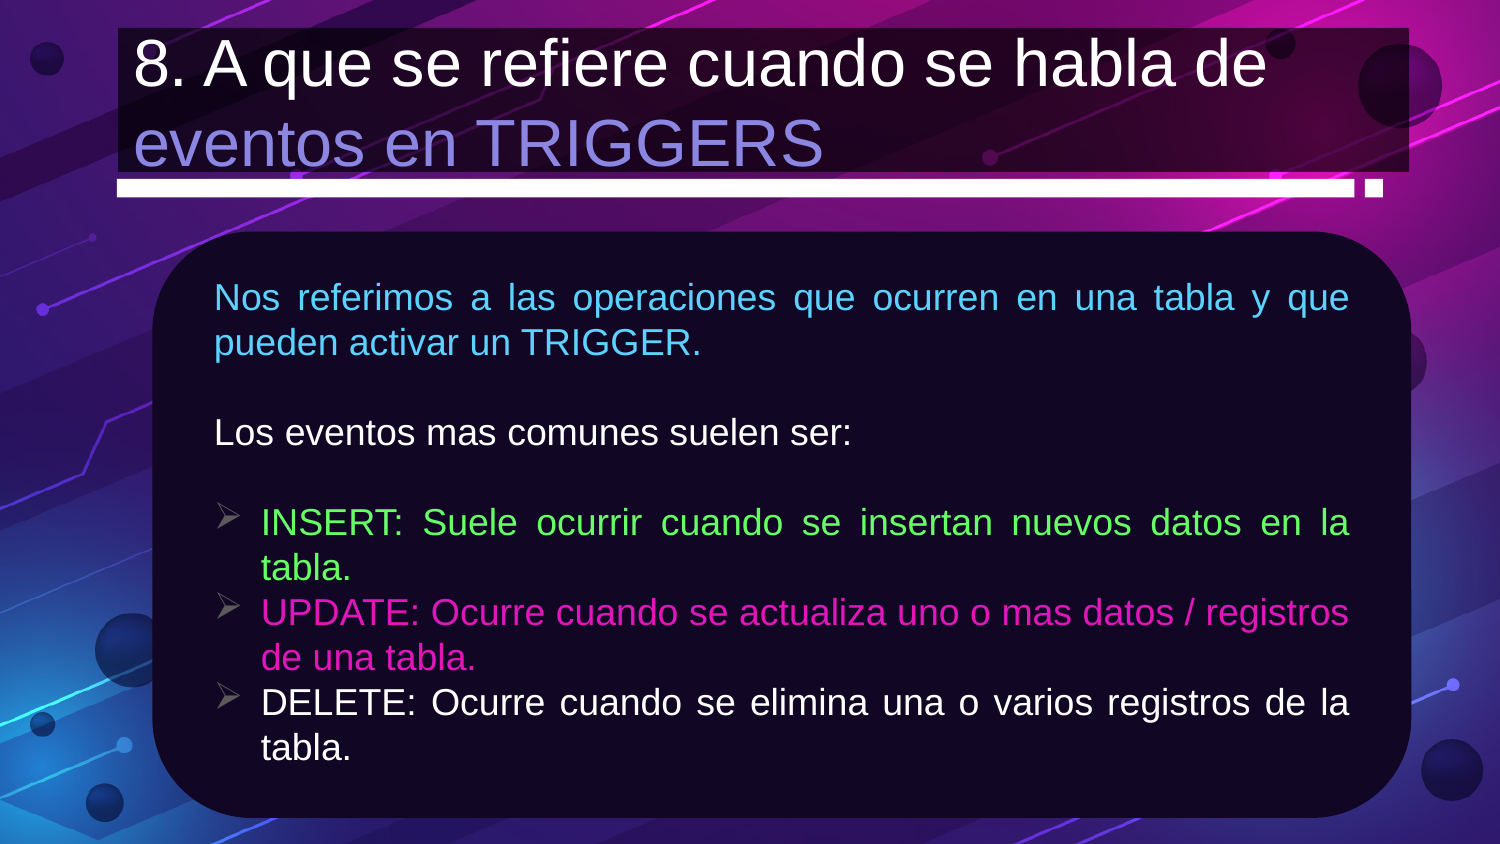

8. A que se refiere cuando se habla de eventos en TRIGGERS

Nos referimos a las operaciones que ocurren en una tabla y que pueden activar un TRIGGER.

Los eventos mas comunes suelen ser:

INSERT: Suele ocurrir cuando se insertan nuevos datos en la tabla.
UPDATE: Ocurre cuando se actualiza uno o mas datos / registros de una tabla.
DELETE: Ocurre cuando se elimina una o varios registros de la tabla.